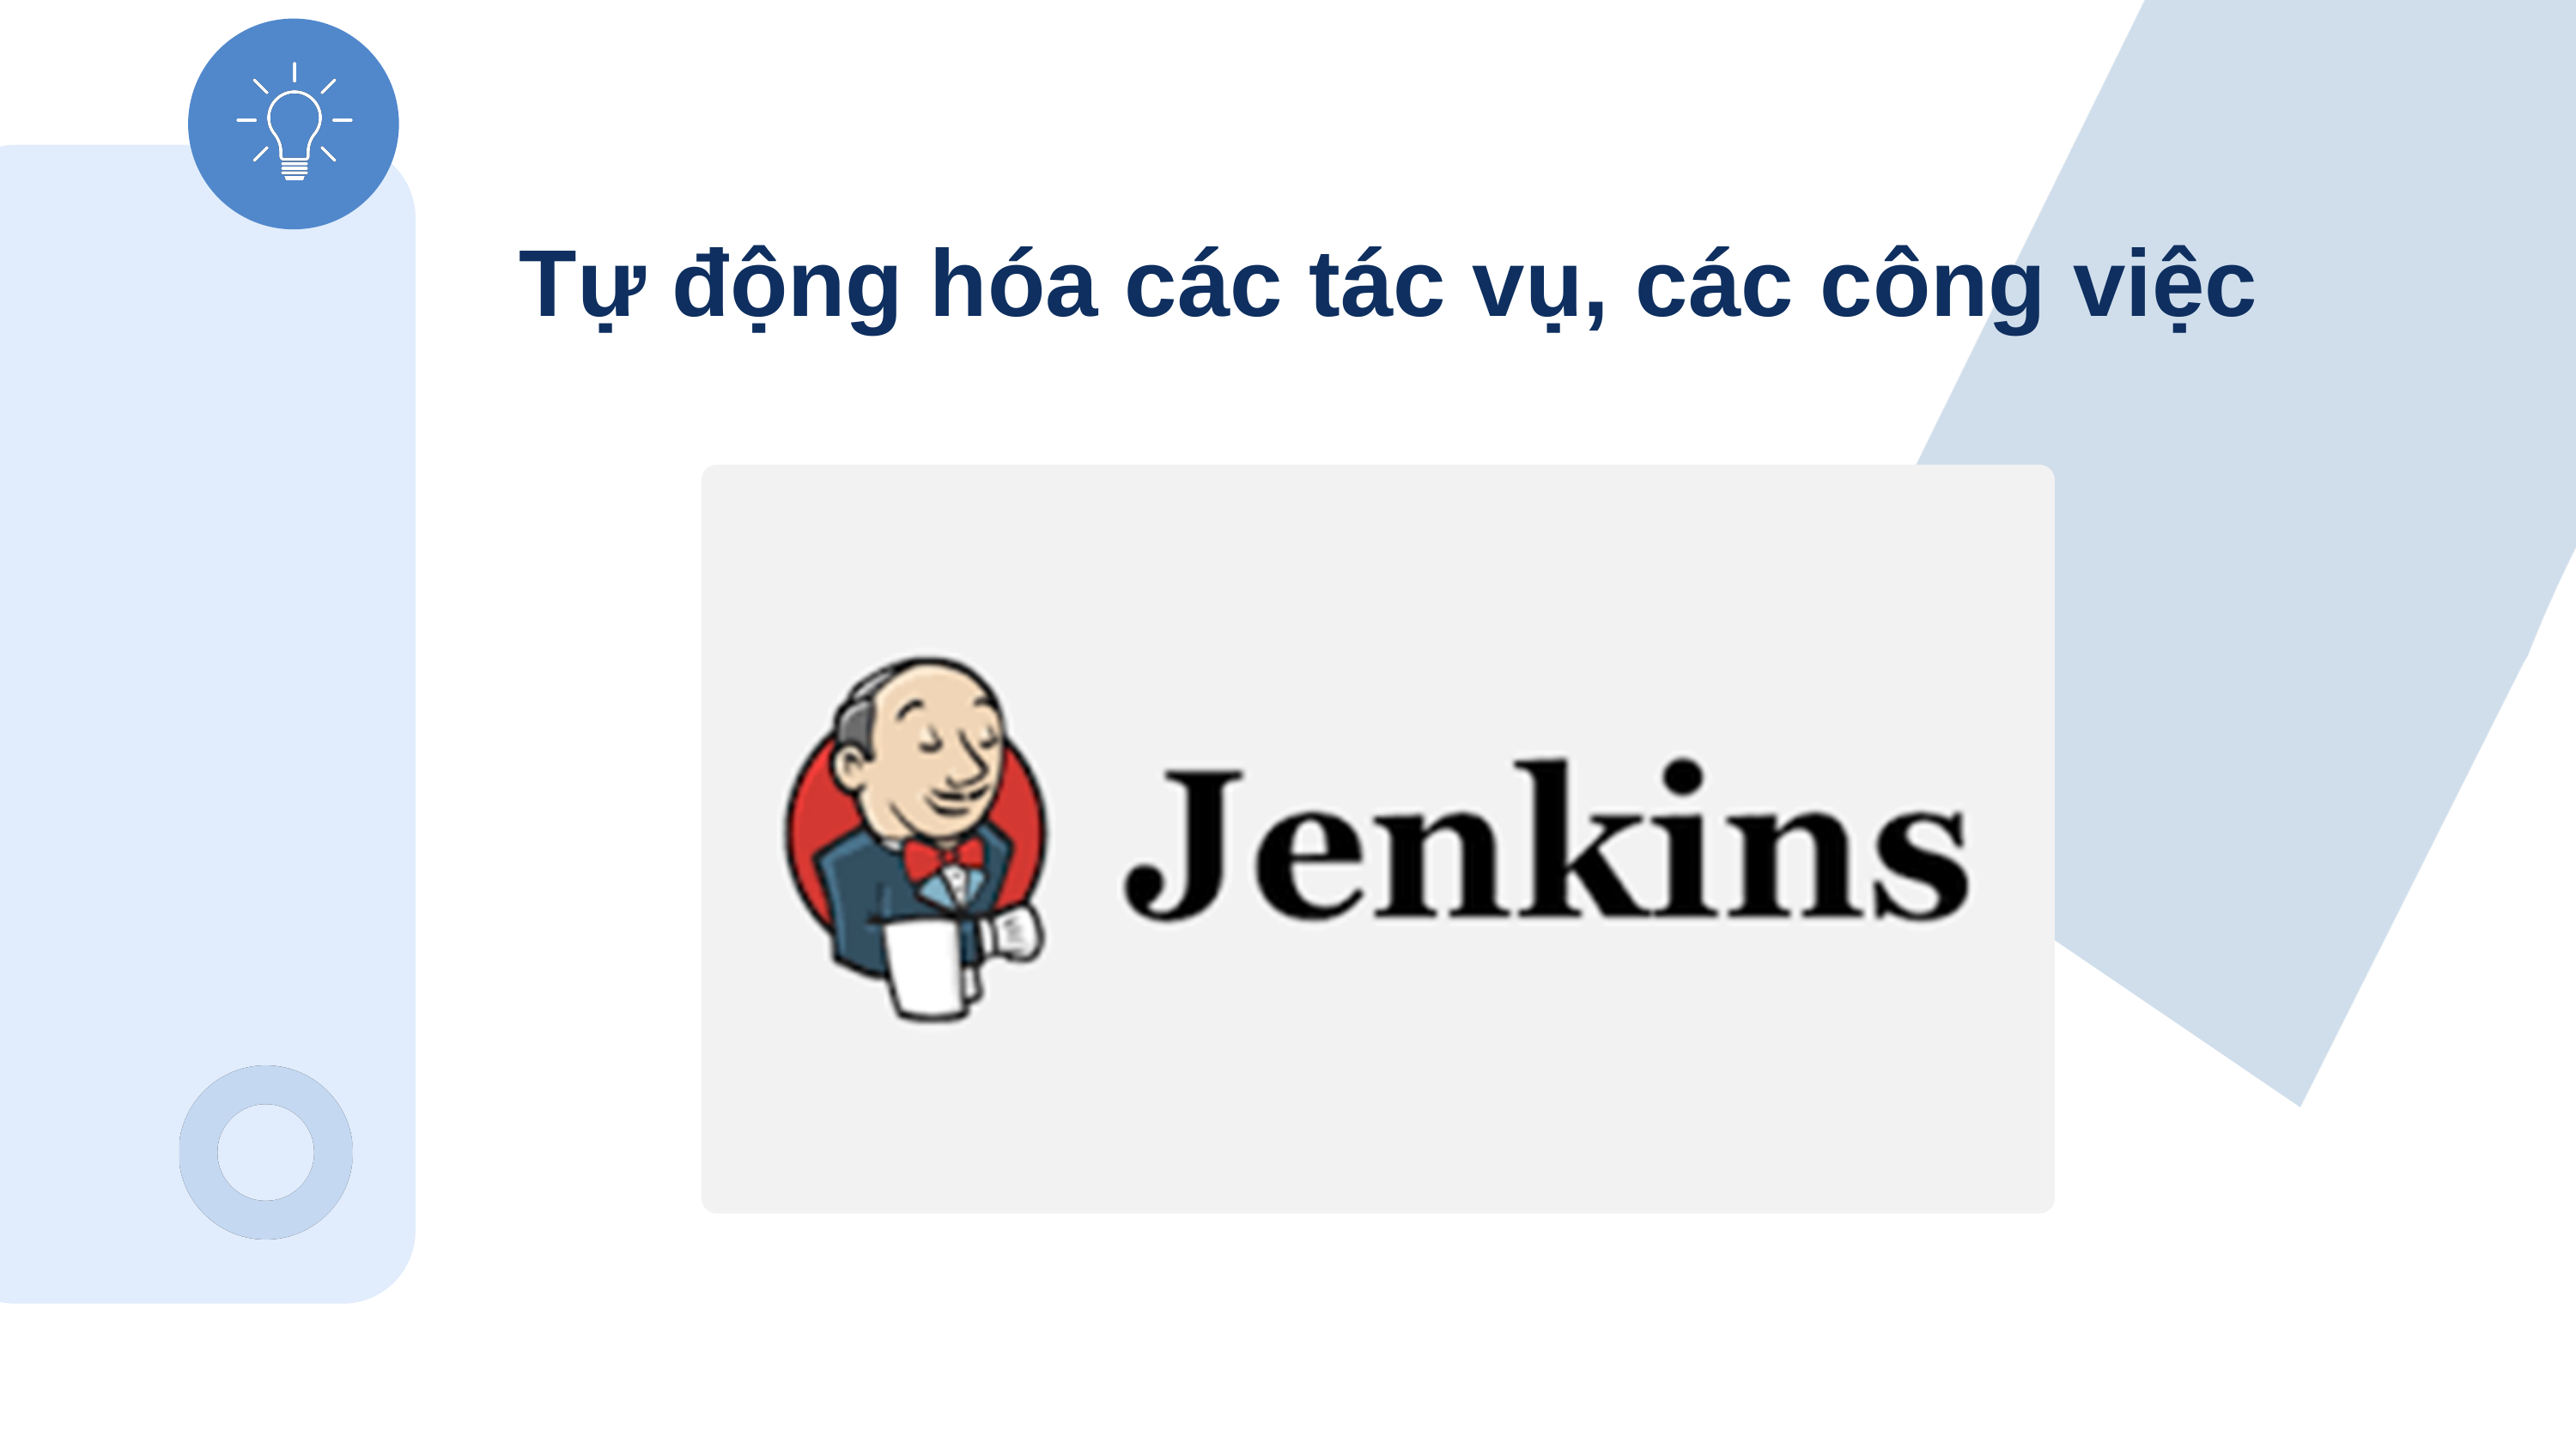

Tự động hóa các tác vụ, các công việc